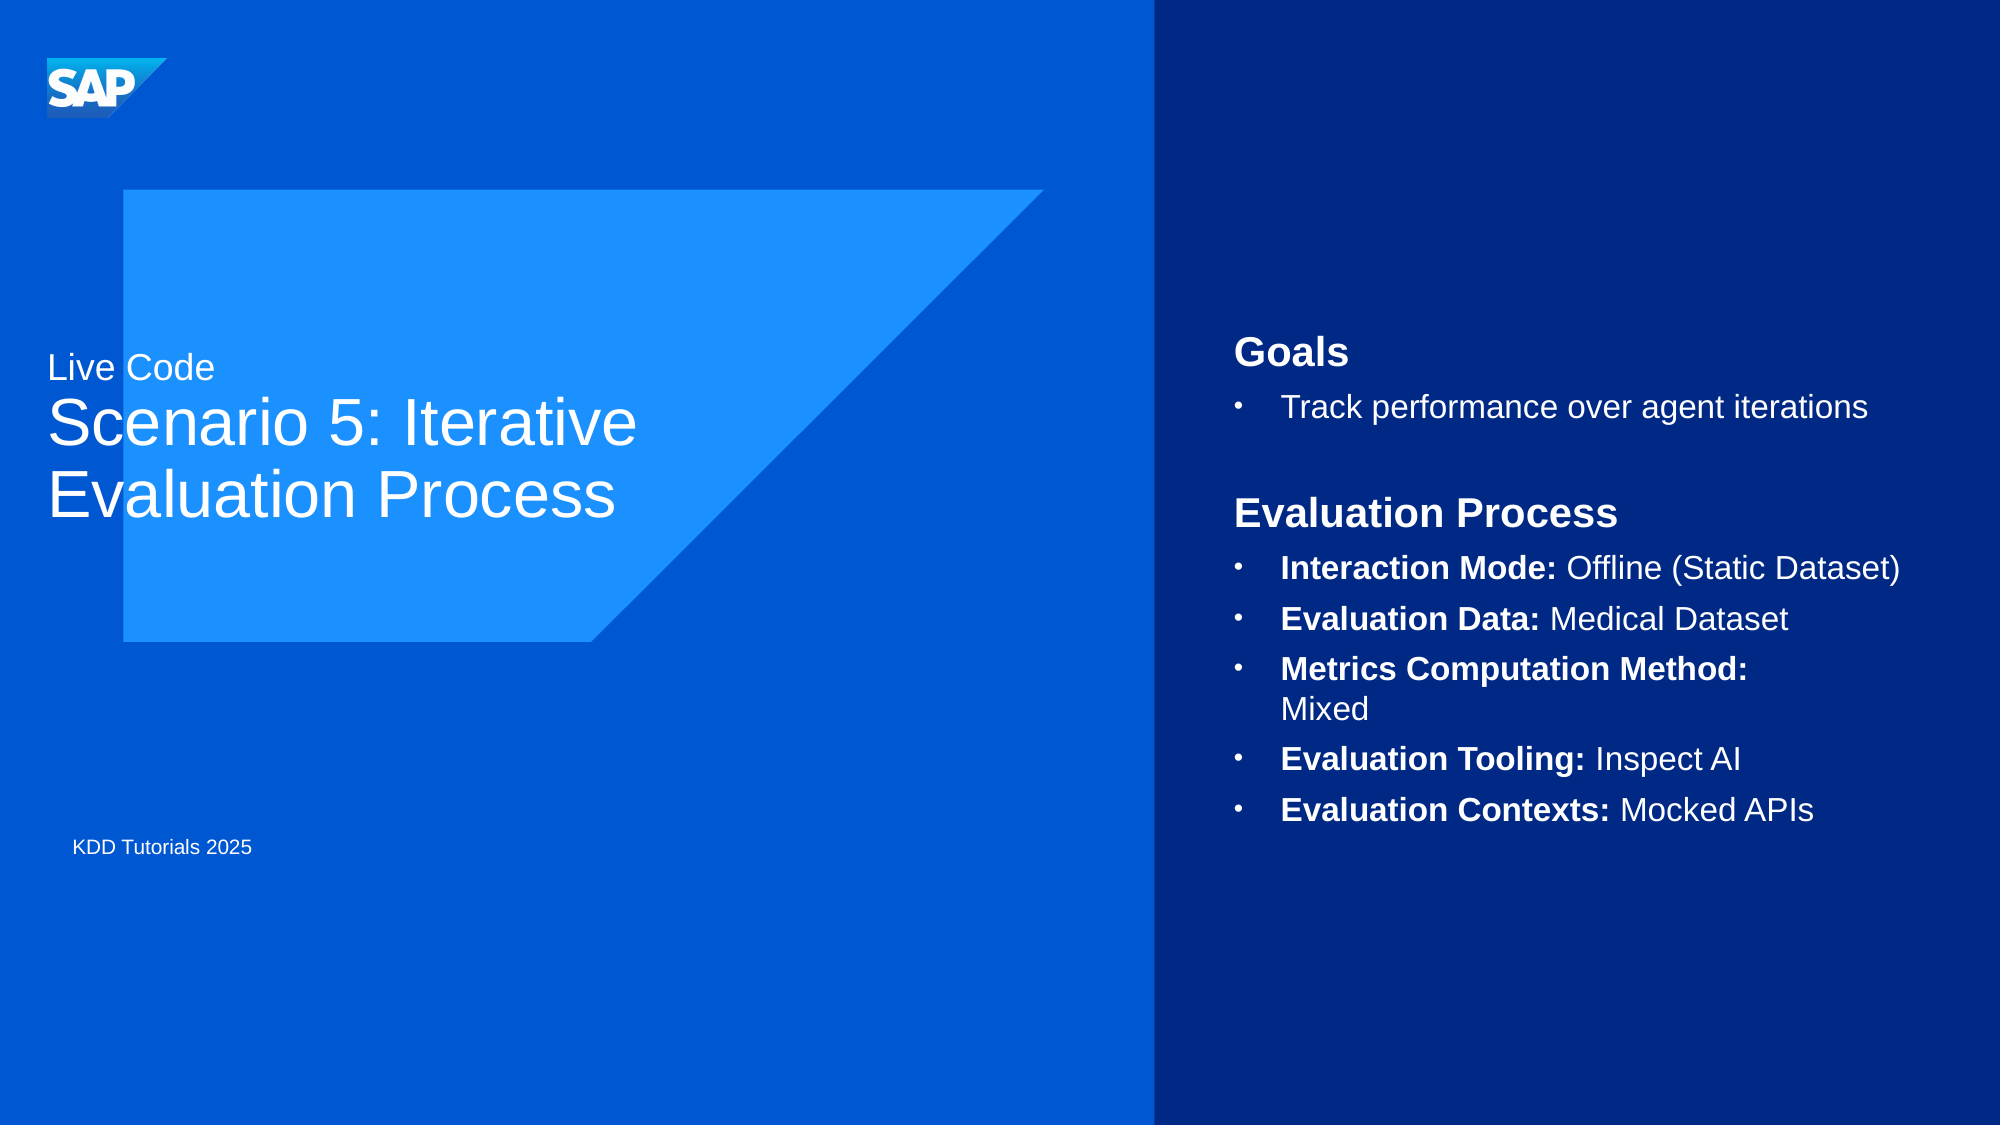

Goals
Track performance over agent iterations

Evaluation Process
Interaction Mode: Offline (Static Dataset)
Evaluation Data: Medical Dataset
Metrics Computation Method:
Mixed
Evaluation Tooling: Inspect AI
Evaluation Contexts: Mocked APIs

Live Code
Scenario 5: Iterative
Evaluation Process